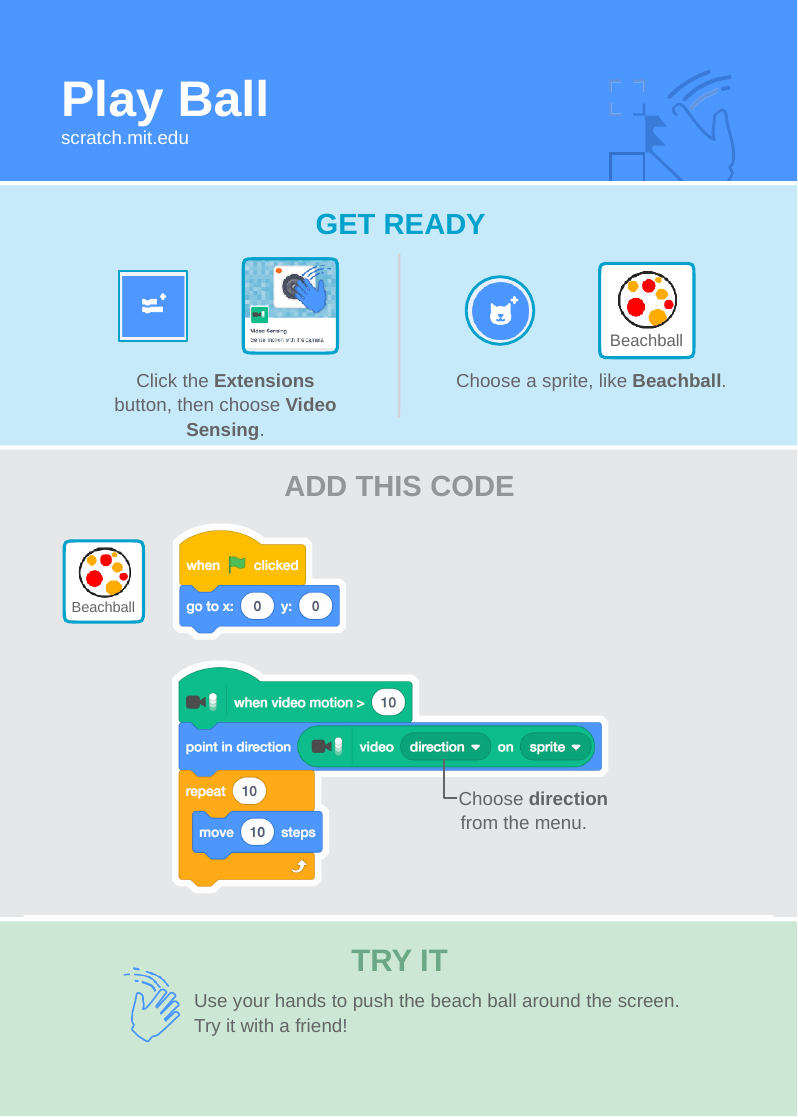

# Play Ball
scratch.mit.edu

GET READY

Beachball
Click the Extensions button, then choose Video Sensing.
Choose a sprite, like Beachball.

ADD THIS CODE

Beachball

Choose direction
from the menu.

TRY IT

Use your hands to push the beach ball around the screen.
Try it with a friend!